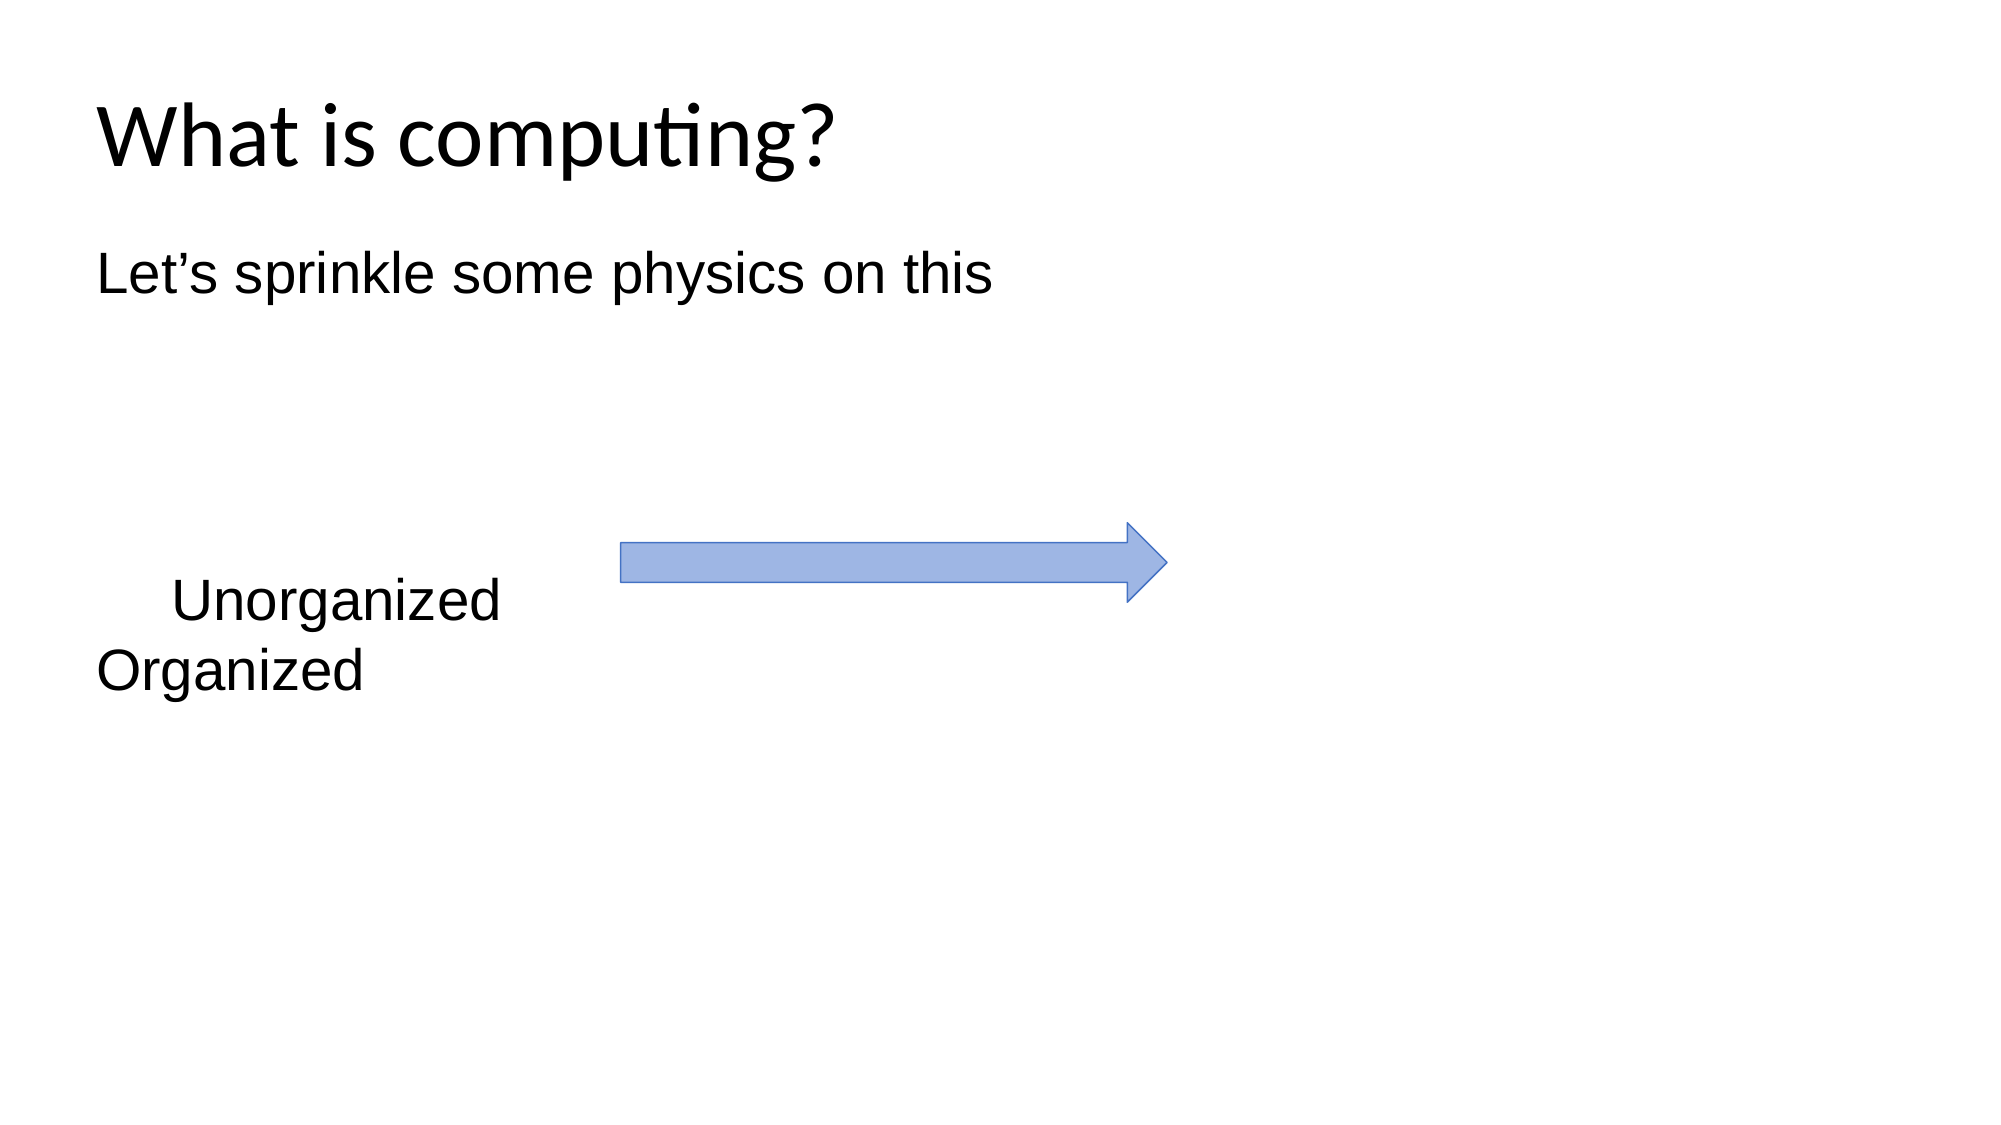

# What is computing?

Let’s sprinkle some physics on this

Unorganized                                                      			Organized